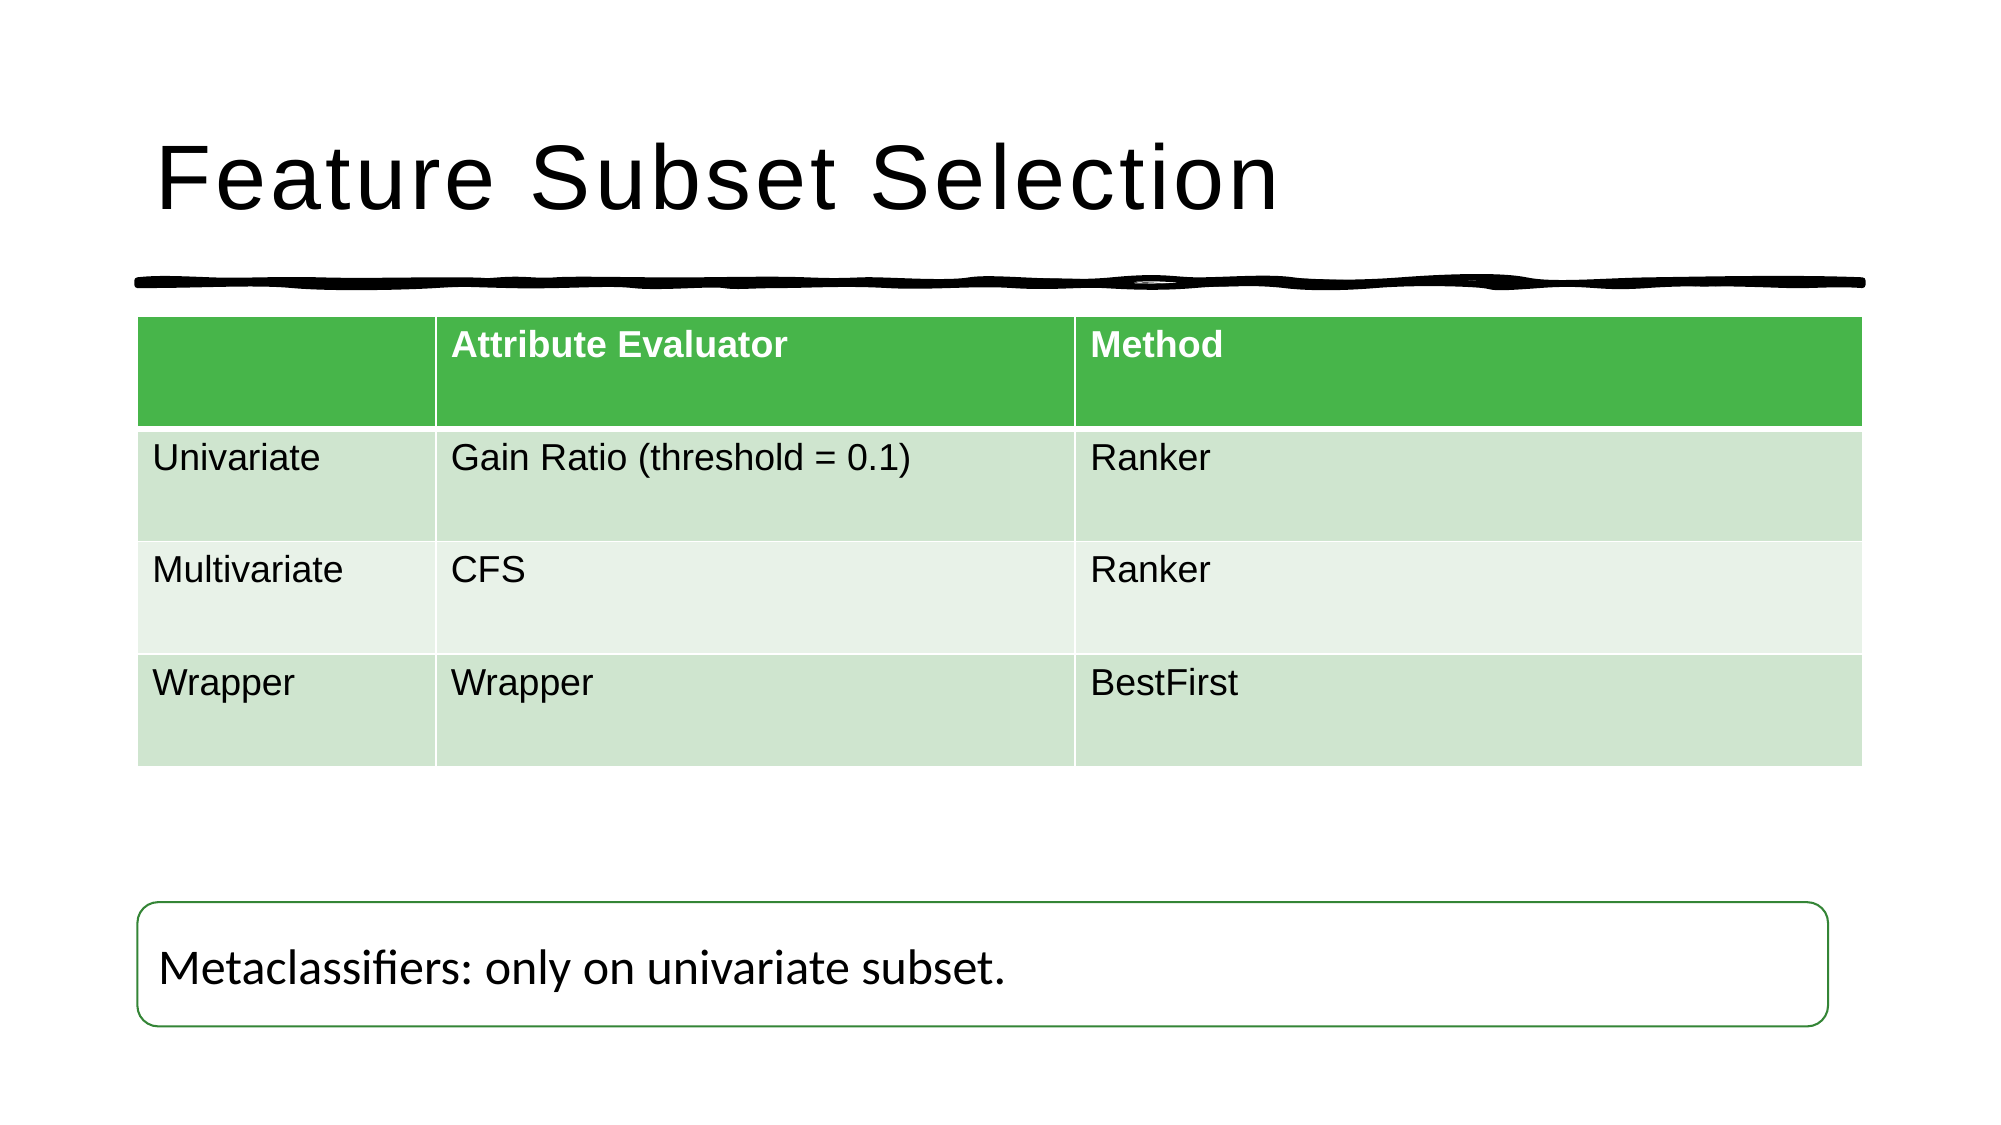

# Feature Subset Selection
|  | Attribute Evaluator | Method |
| --- | --- | --- |
| Univariate | Gain Ratio (threshold = 0.1) | Ranker |
| Multivariate | CFS | Ranker |
| Wrapper | Wrapper | BestFirst |
Metaclassifiers: only on univariate subset.